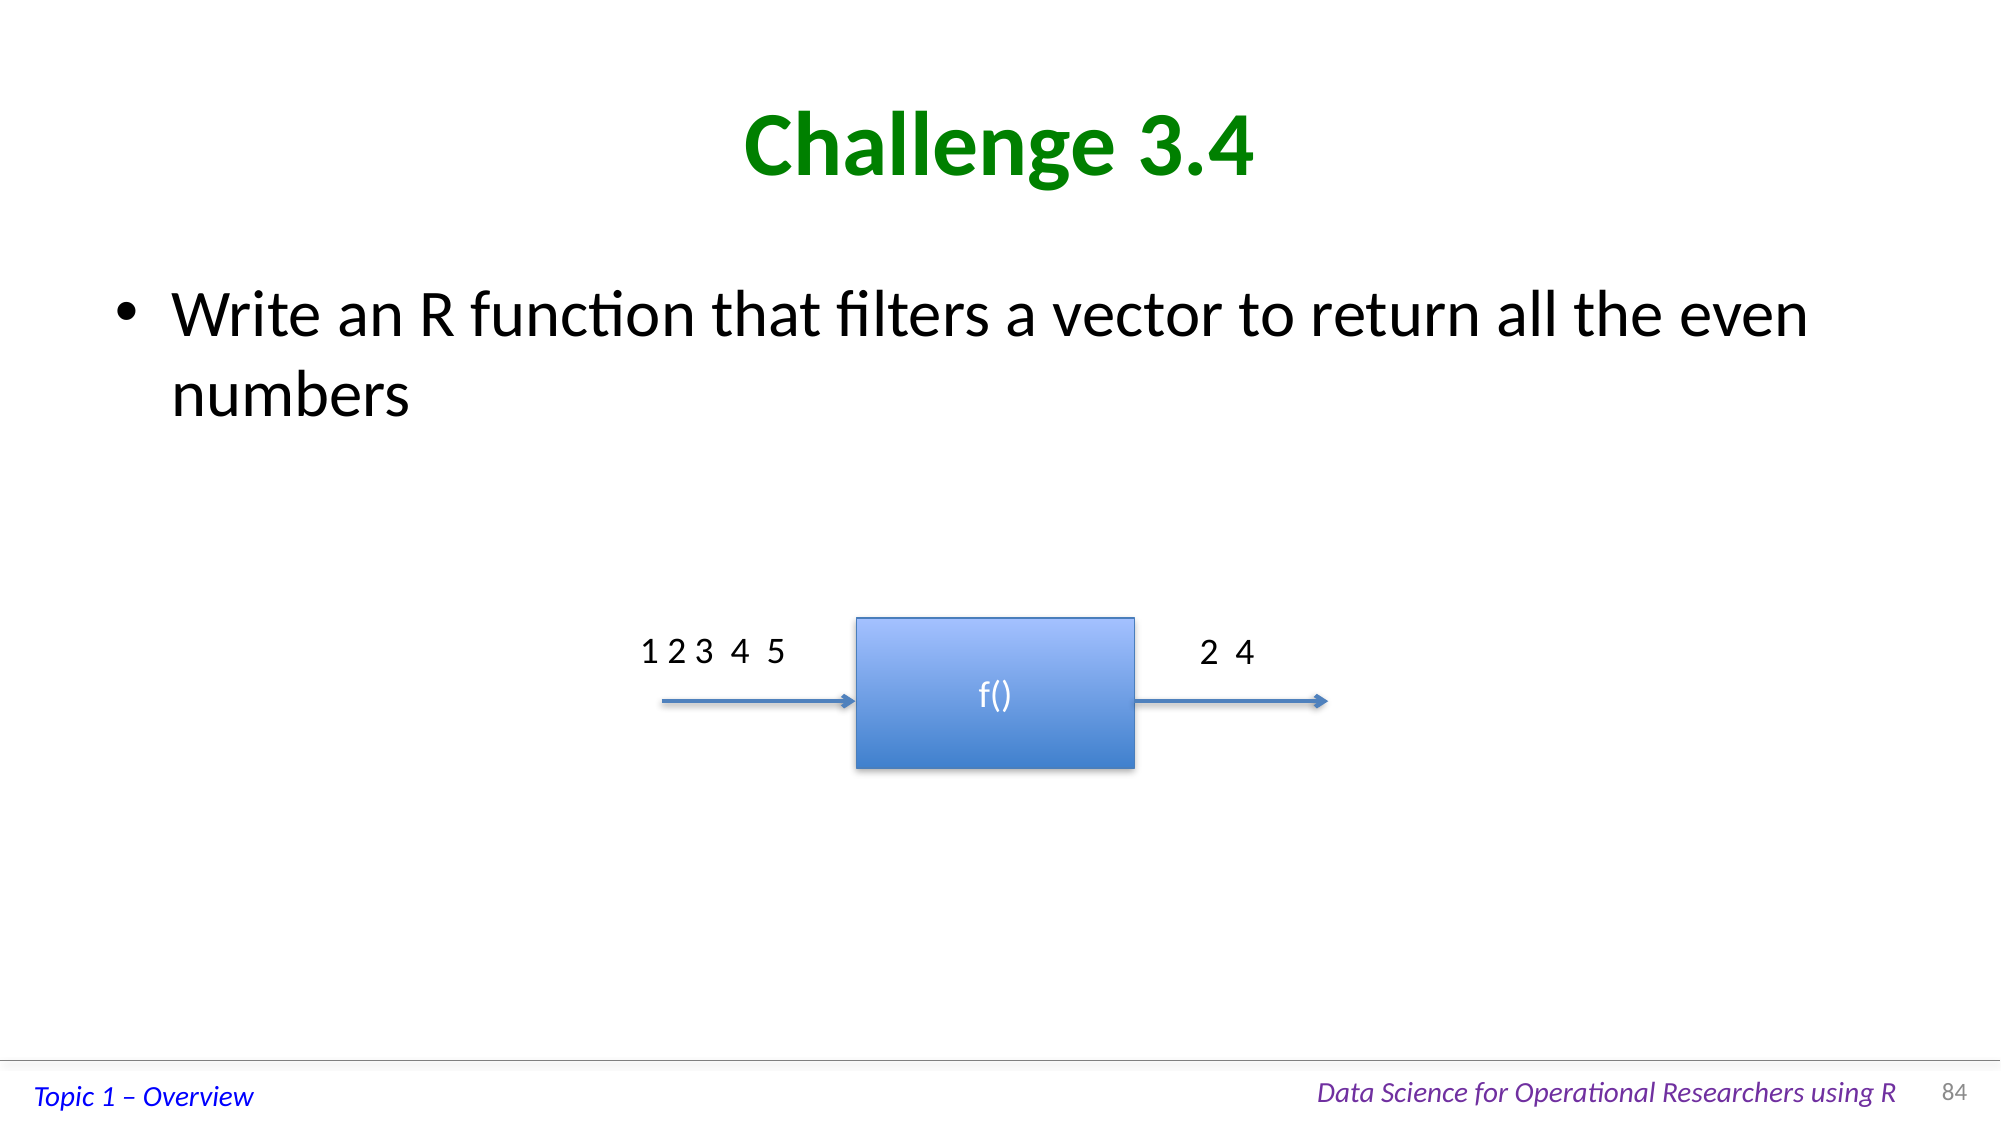

# Challenge 3.4
Write an R function that filters a vector to return all the even numbers
f()
1 2 3  4  5
2  4
84